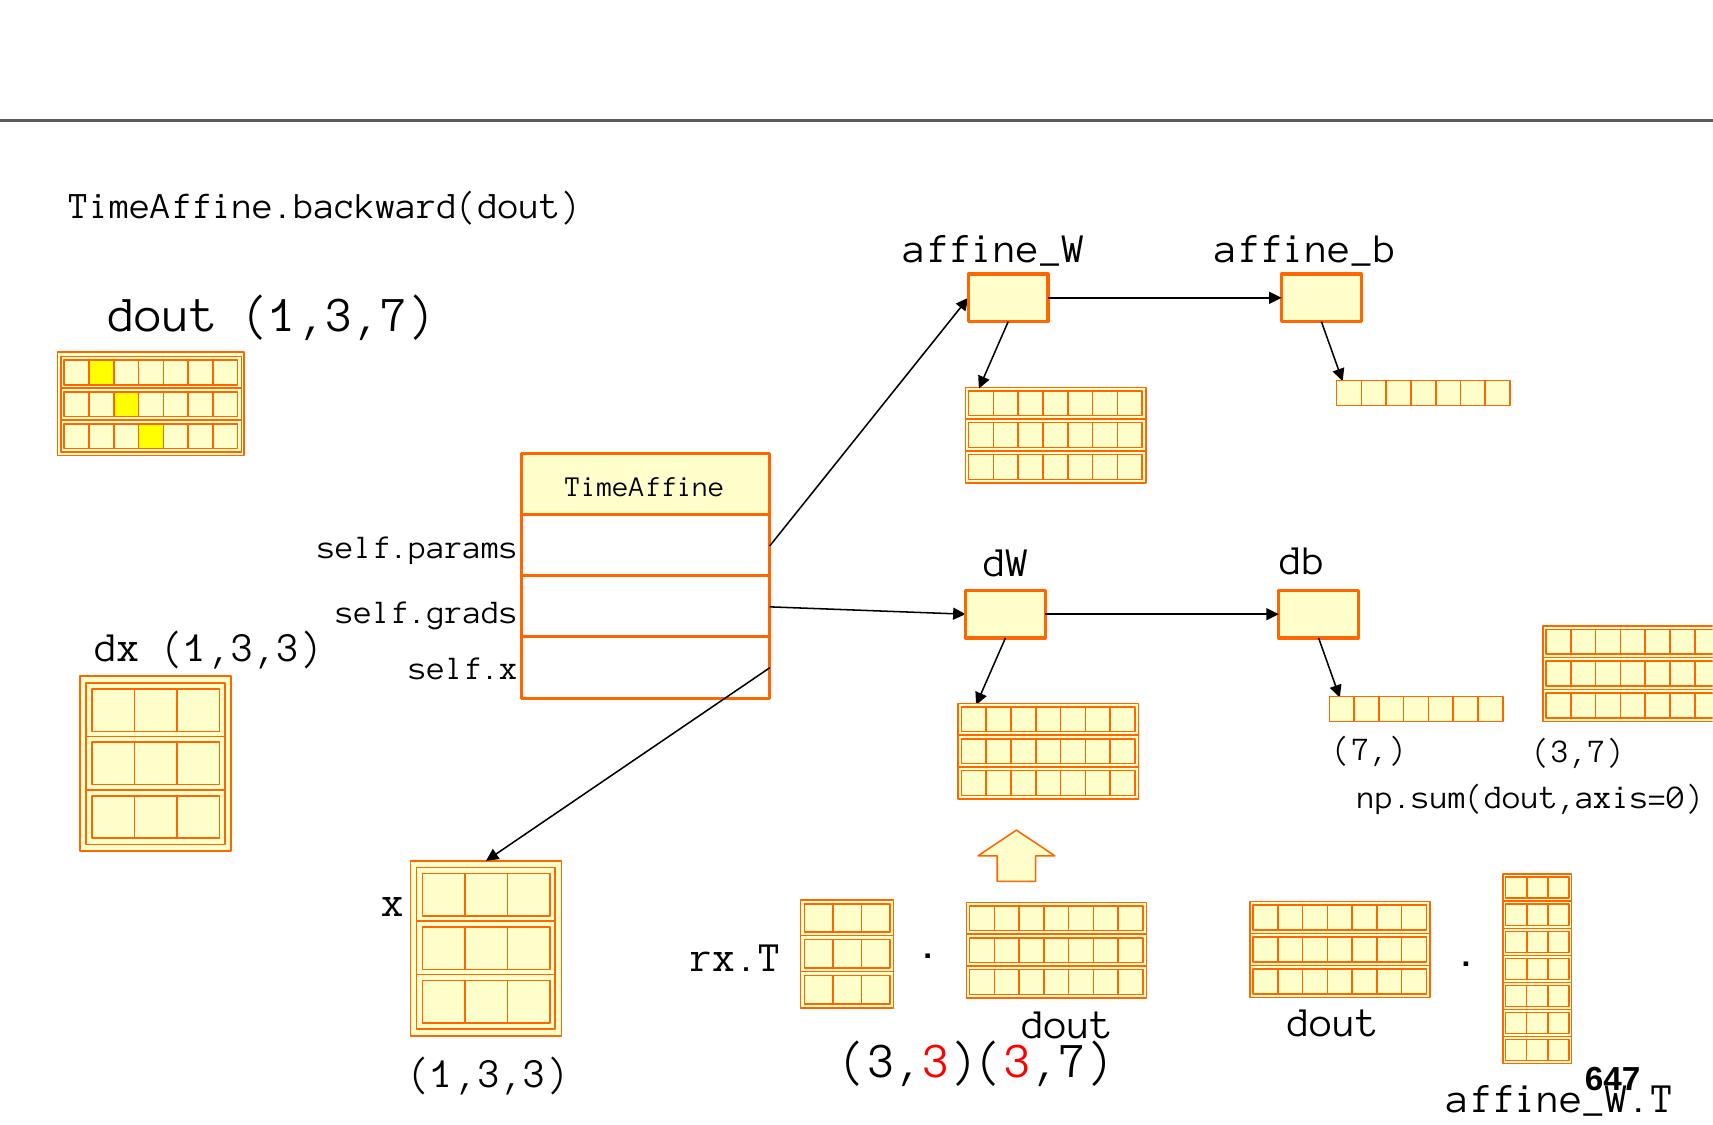

TimeAffine.backward(dout)
affine_b
affine_W

dout (1,3,7)

TimeAffine

self.params
db
dW

self.grads

dx (1,3,3)

self.x

(7,)
(3,7)

np.sum(dout,axis=0)

x

.

.

rx.T

dout
dout
(3,3)(3,7)
(1,3,3)
affine_W.T